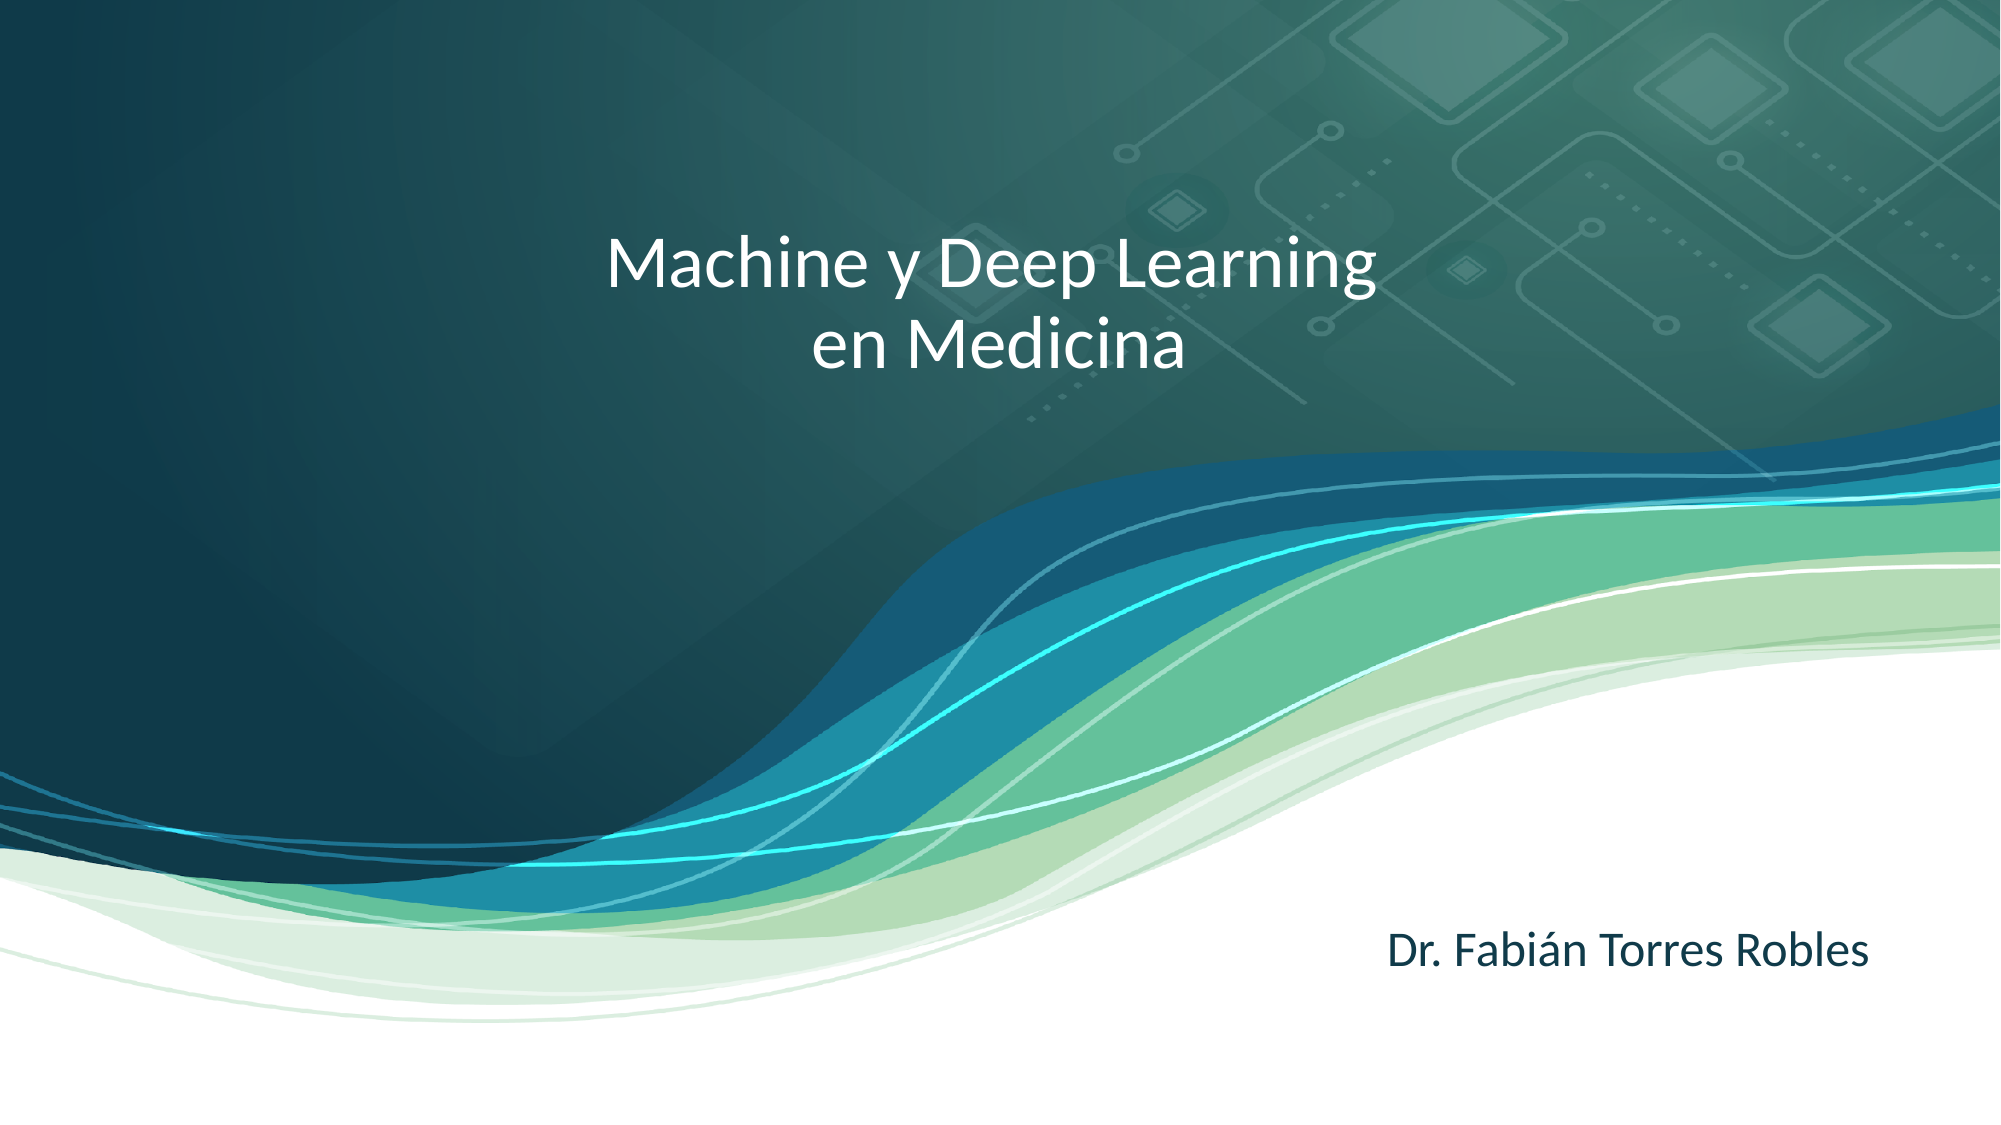

# Machine y Deep Learning en Medicina
Dr. Fabián Torres Robles